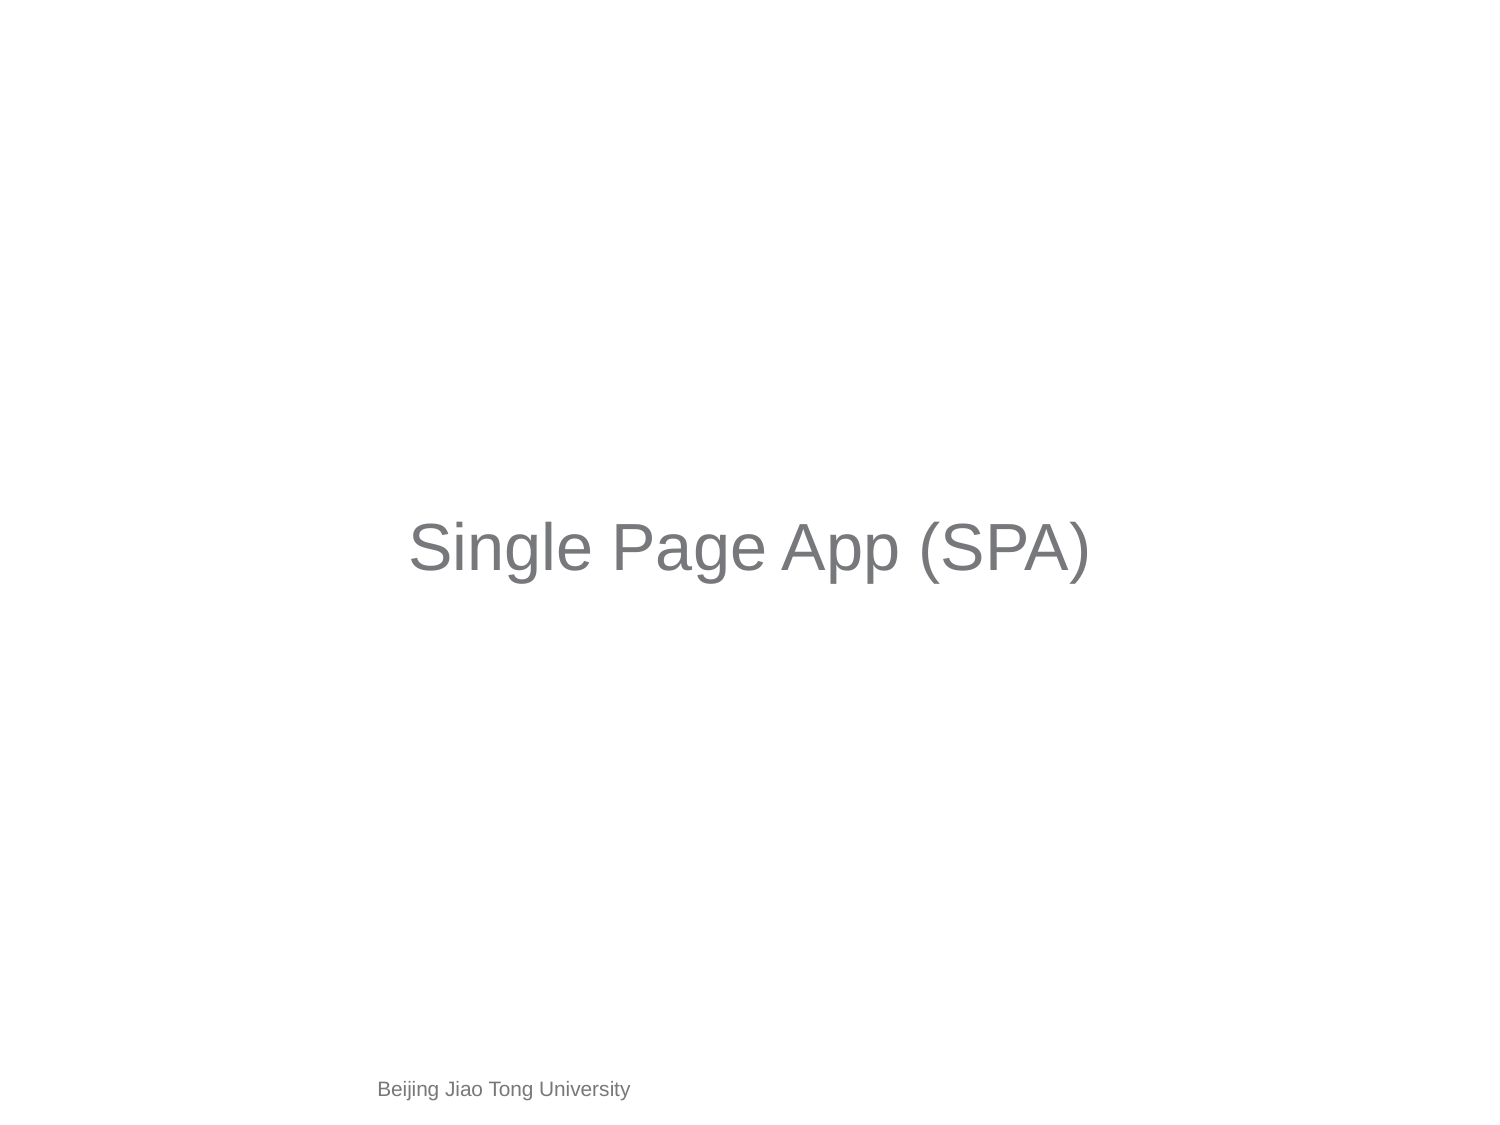

#

Single Page App (SPA)
Beijing Jiao Tong University